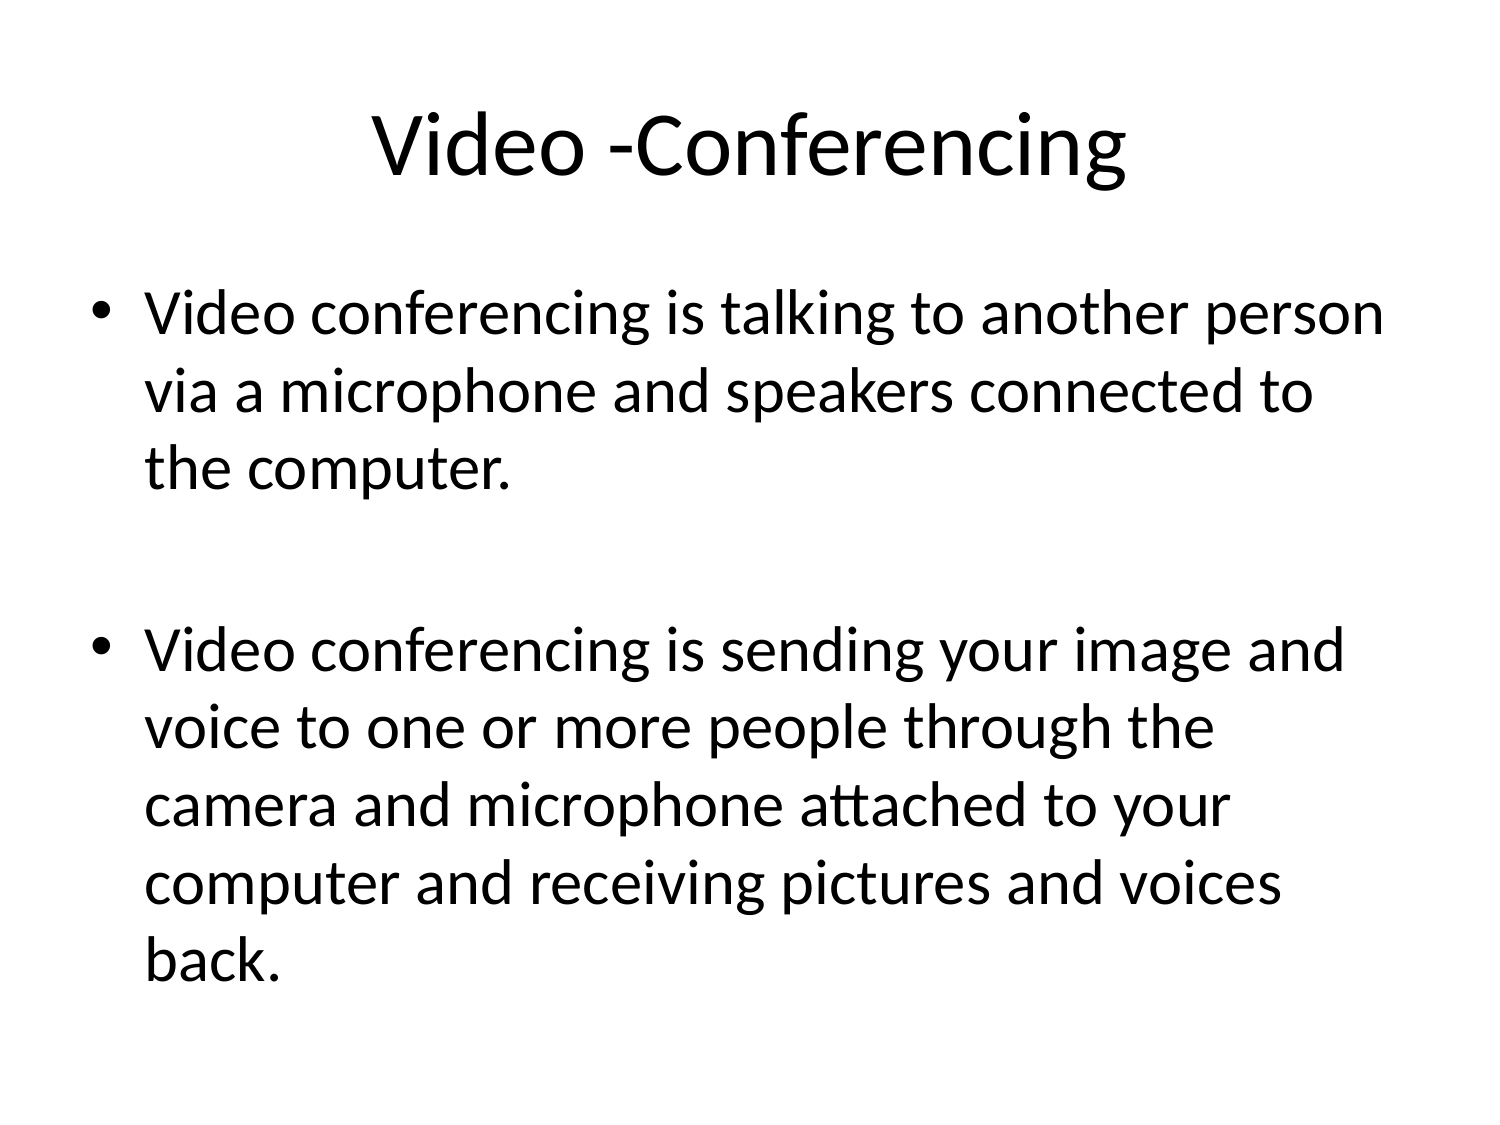

# Video -Conferencing
Video conferencing is talking to another person via a microphone and speakers connected to the computer.

Video conferencing is sending your image and voice to one or more people through the camera and microphone attached to your computer and receiving pictures and voices back.